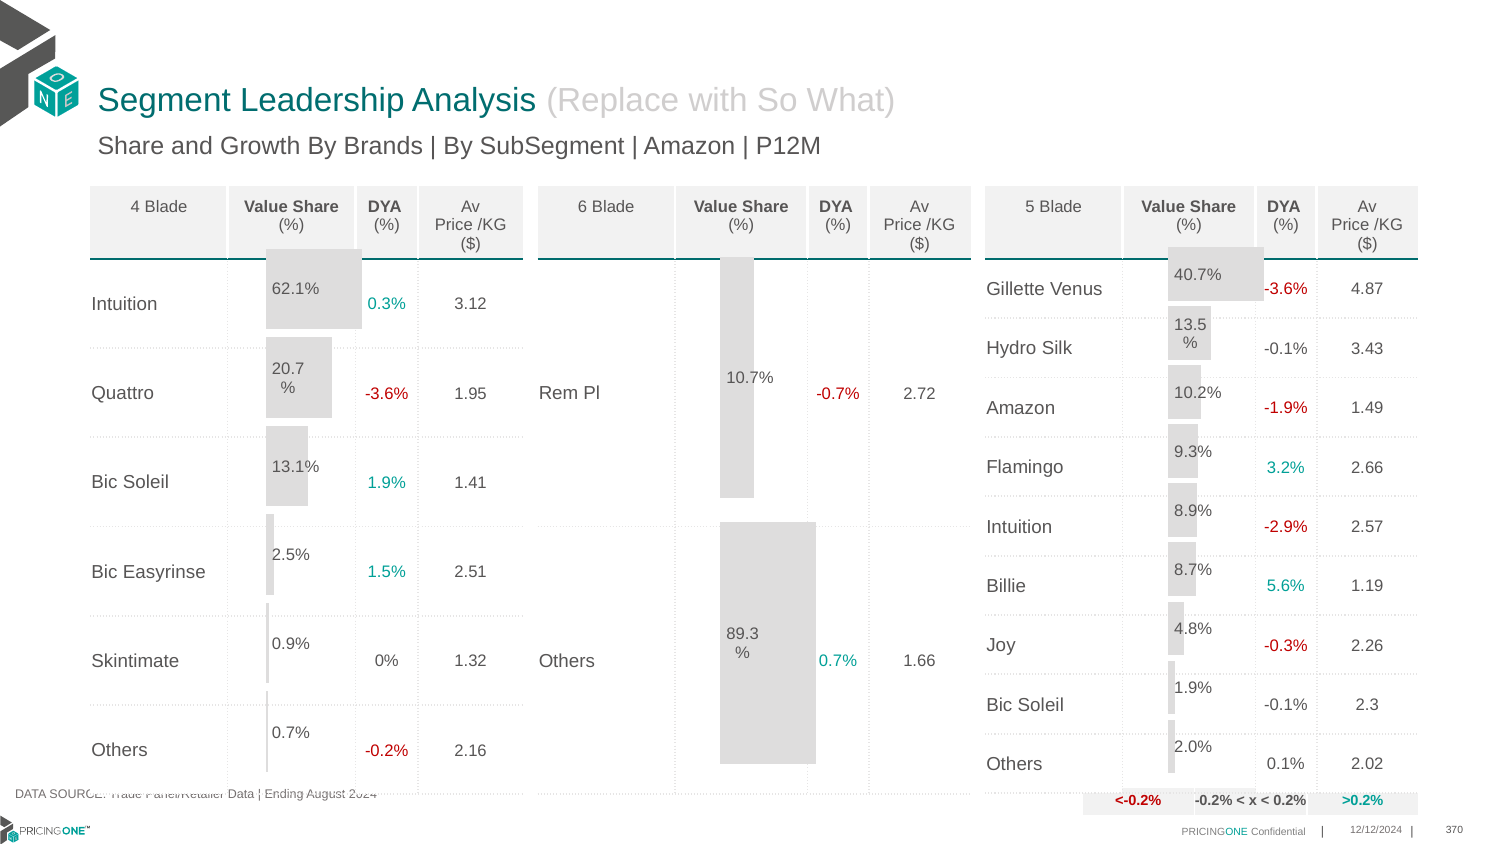

# Segment Leadership Analysis (Replace with So What)
Share and Growth By Brands | By SubSegment | Amazon | P12M
| 6 Blade | Value Share (%) | DYA (%) | Av Price /KG ($) |
| --- | --- | --- | --- |
| Rem Pl |  | -0.7% | 2.72 |
| Others |  | 0.7% | 1.66 |
| 4 Blade | Value Share (%) | DYA (%) | Av Price /KG ($) |
| --- | --- | --- | --- |
| Intuition |  | 0.3% | 3.12 |
| Quattro |  | -3.6% | 1.95 |
| Bic Soleil |  | 1.9% | 1.41 |
| Bic Easyrinse |  | 1.5% | 2.51 |
| Skintimate |  | 0% | 1.32 |
| Others |  | -0.2% | 2.16 |
| 5 Blade | Value Share (%) | DYA (%) | Av Price /KG ($) |
| --- | --- | --- | --- |
| Gillette Venus |  | -3.6% | 4.87 |
| Hydro Silk |  | -0.1% | 3.43 |
| Amazon |  | -1.9% | 1.49 |
| Flamingo |  | 3.2% | 2.66 |
| Intuition |  | -2.9% | 2.57 |
| Billie |  | 5.6% | 1.19 |
| Joy |  | -0.3% | 2.26 |
| Bic Soleil |  | -0.1% | 2.3 |
| Others |  | 0.1% | 2.02 |

### Chart

| Category | Amazon | 4 Blade |
|---|---|
|  | 0.6210522226133033 |

### Chart

| Category | Amazon | 6 Blade |
|---|---|
|  | 0.10667648951775464 |

### Chart

| Category | Amazon | 5 Blade |
|---|---|
|  | 0.4072605673026068 |
DATA SOURCE: Trade Panel/Retailer Data | Ending August 2024
| <-0.2% | -0.2% < x < 0.2% | >0.2% |
| --- | --- | --- |

12/12/2024
370